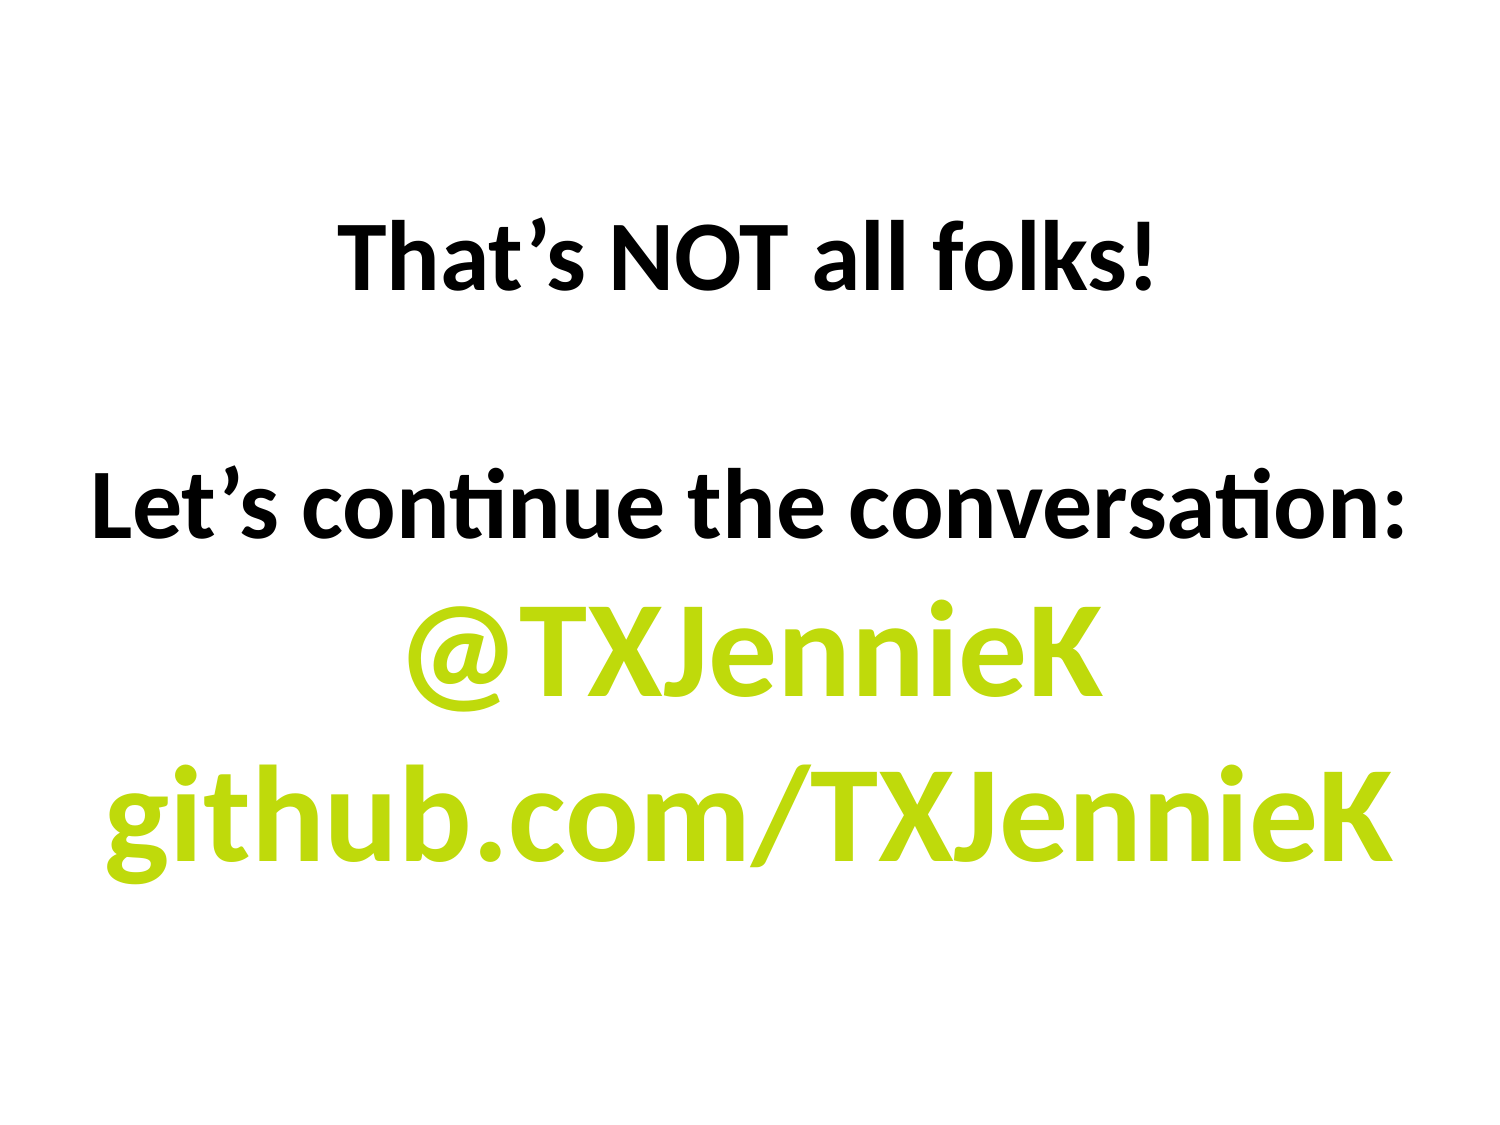

That’s NOT all folks!
Let’s continue the conversation:
@TXJennieK
github.com/TXJennieK